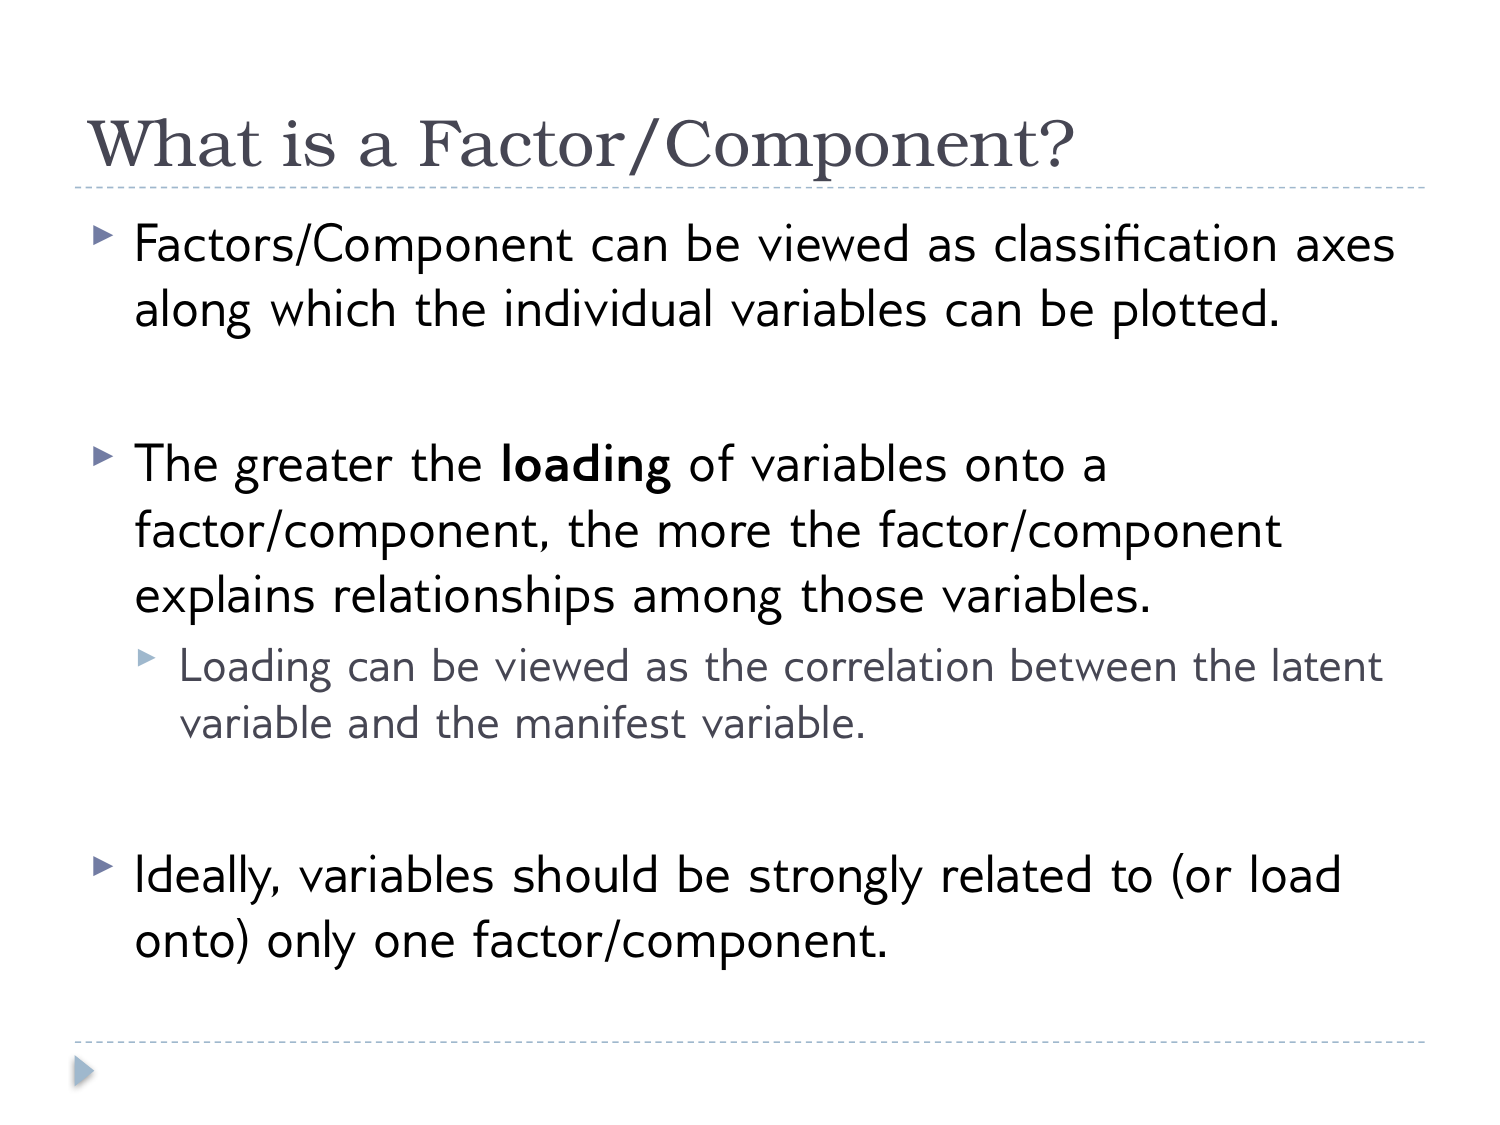

# What is a Factor/Component?

Factors/Component can be viewed as classification axes along which the individual variables can be plotted.

The greater the loading of variables onto a factor/component, the more the factor/component explains relationships among those variables.
Loading can be viewed as the correlation between the latent variable and the manifest variable.

Ideally, variables should be strongly related to (or load onto) only one factor/component.